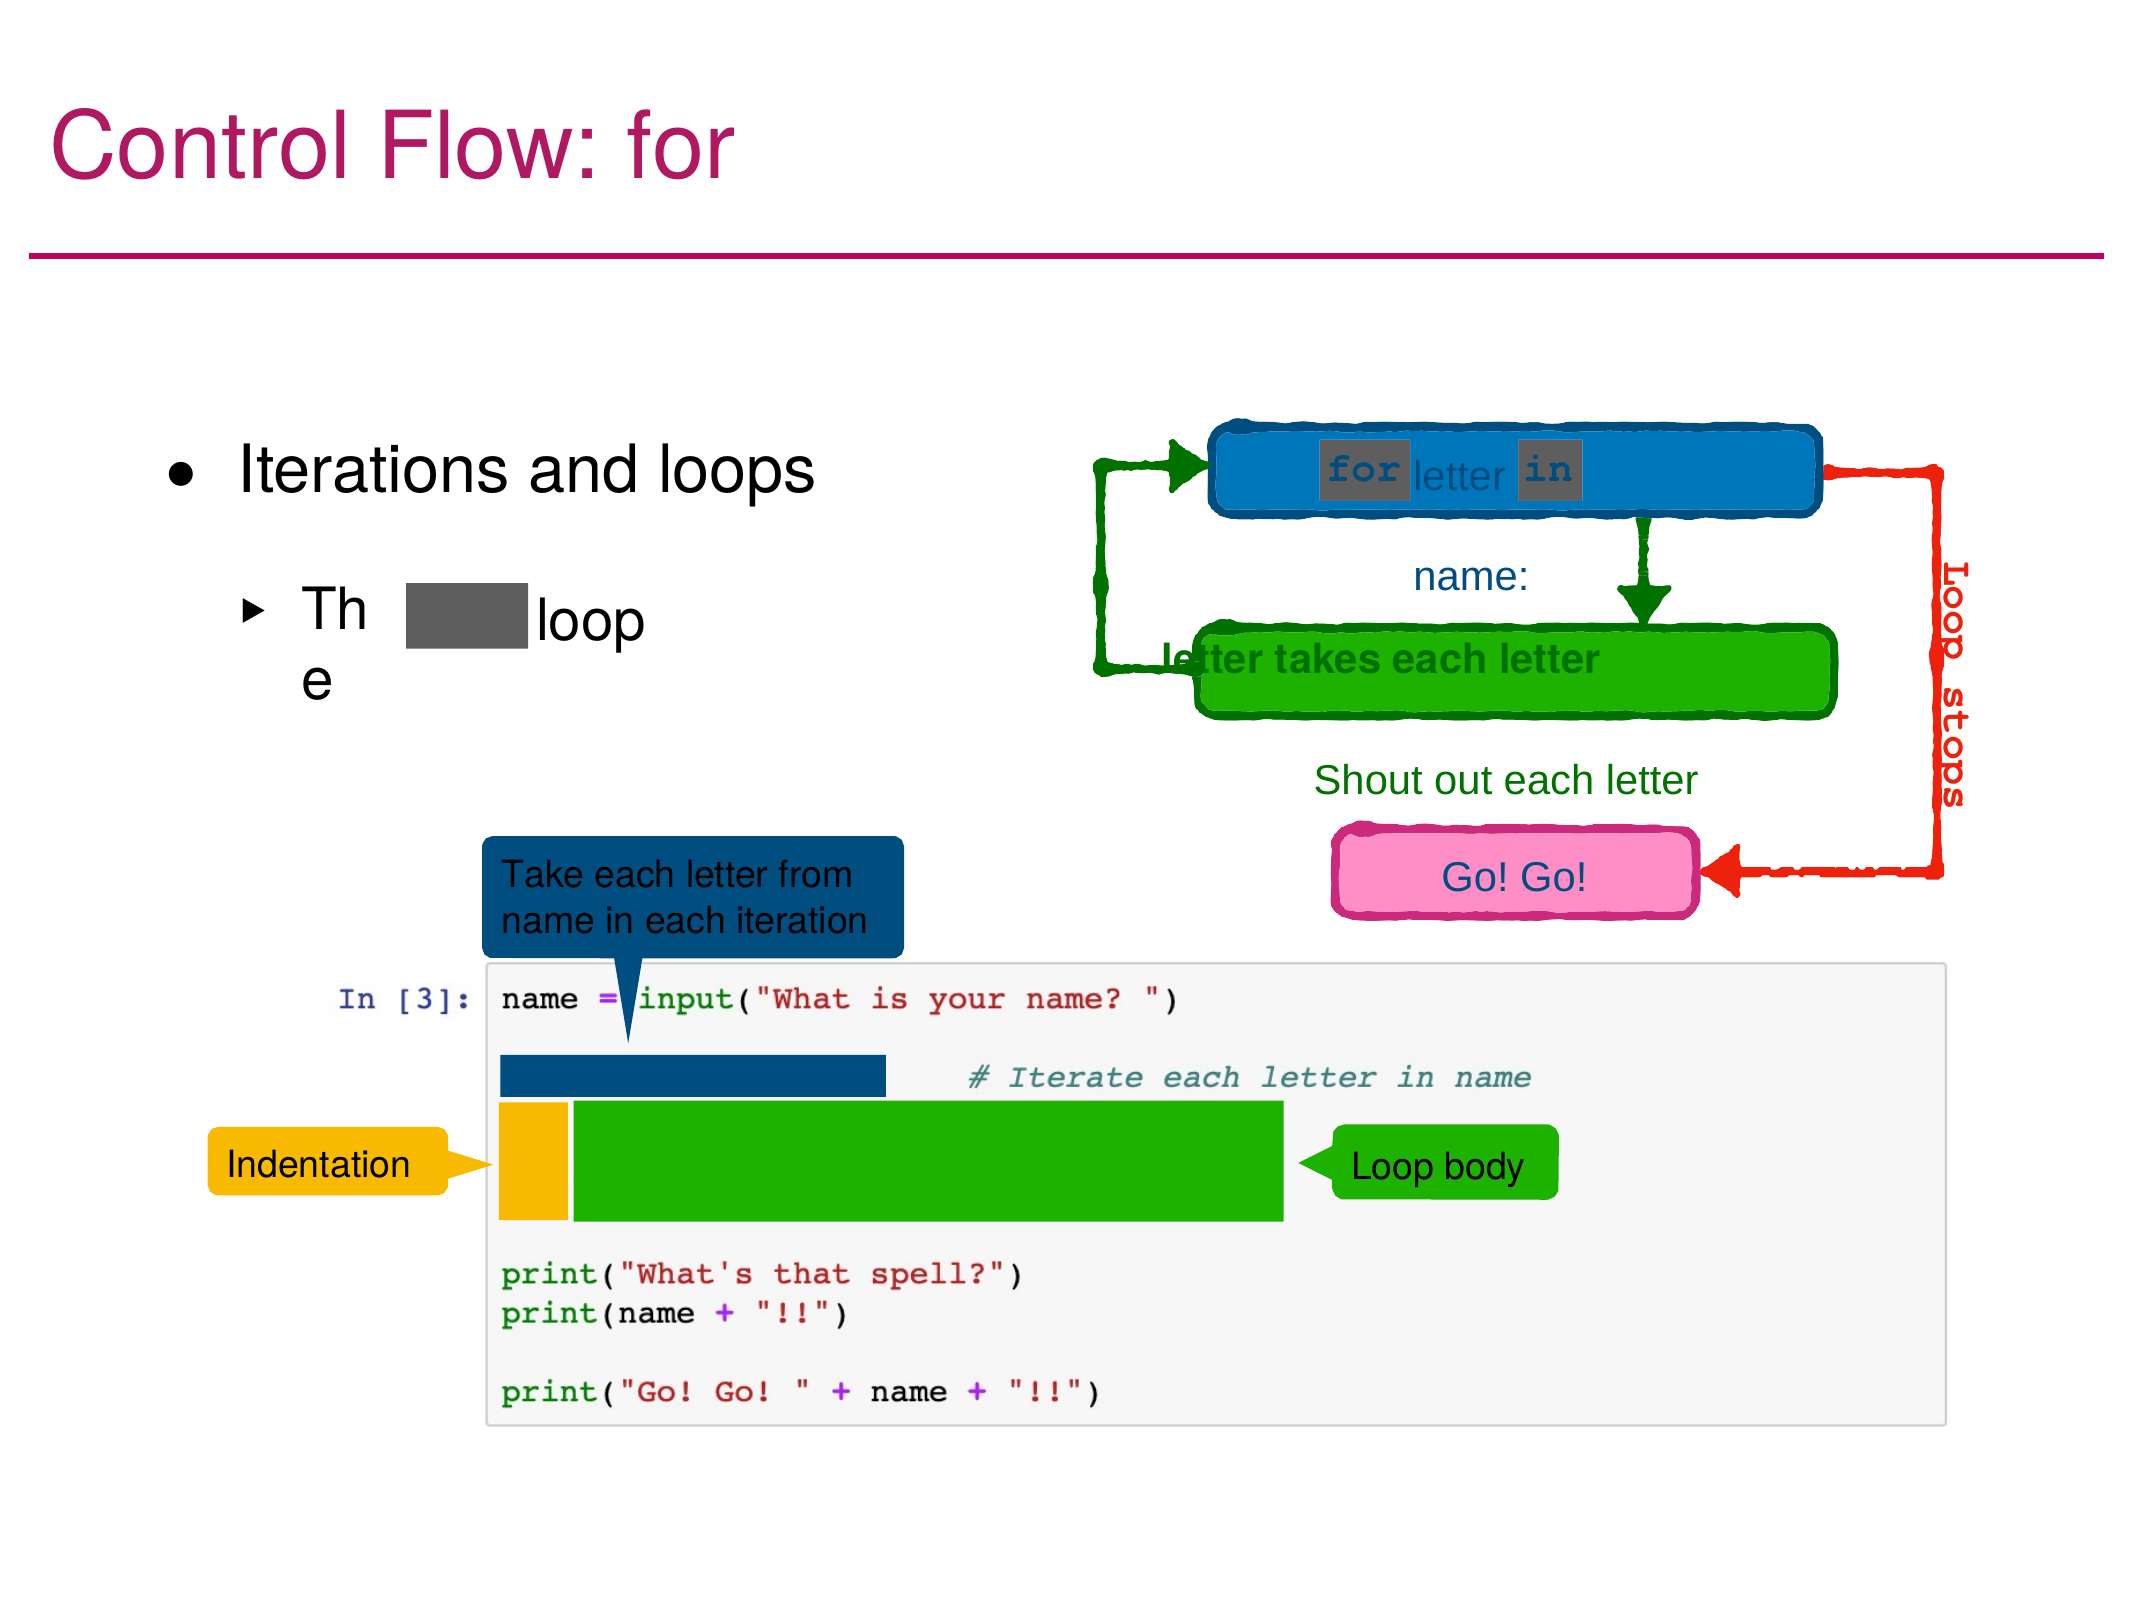

# Control Flow: for

Iterations and loops

for
in
letter	name:
letter takes each letter

Shout out each letter

Loop stops
The
loop
for

Take each letter from name in each iteration
Go! Go!

Indentation
Loop body